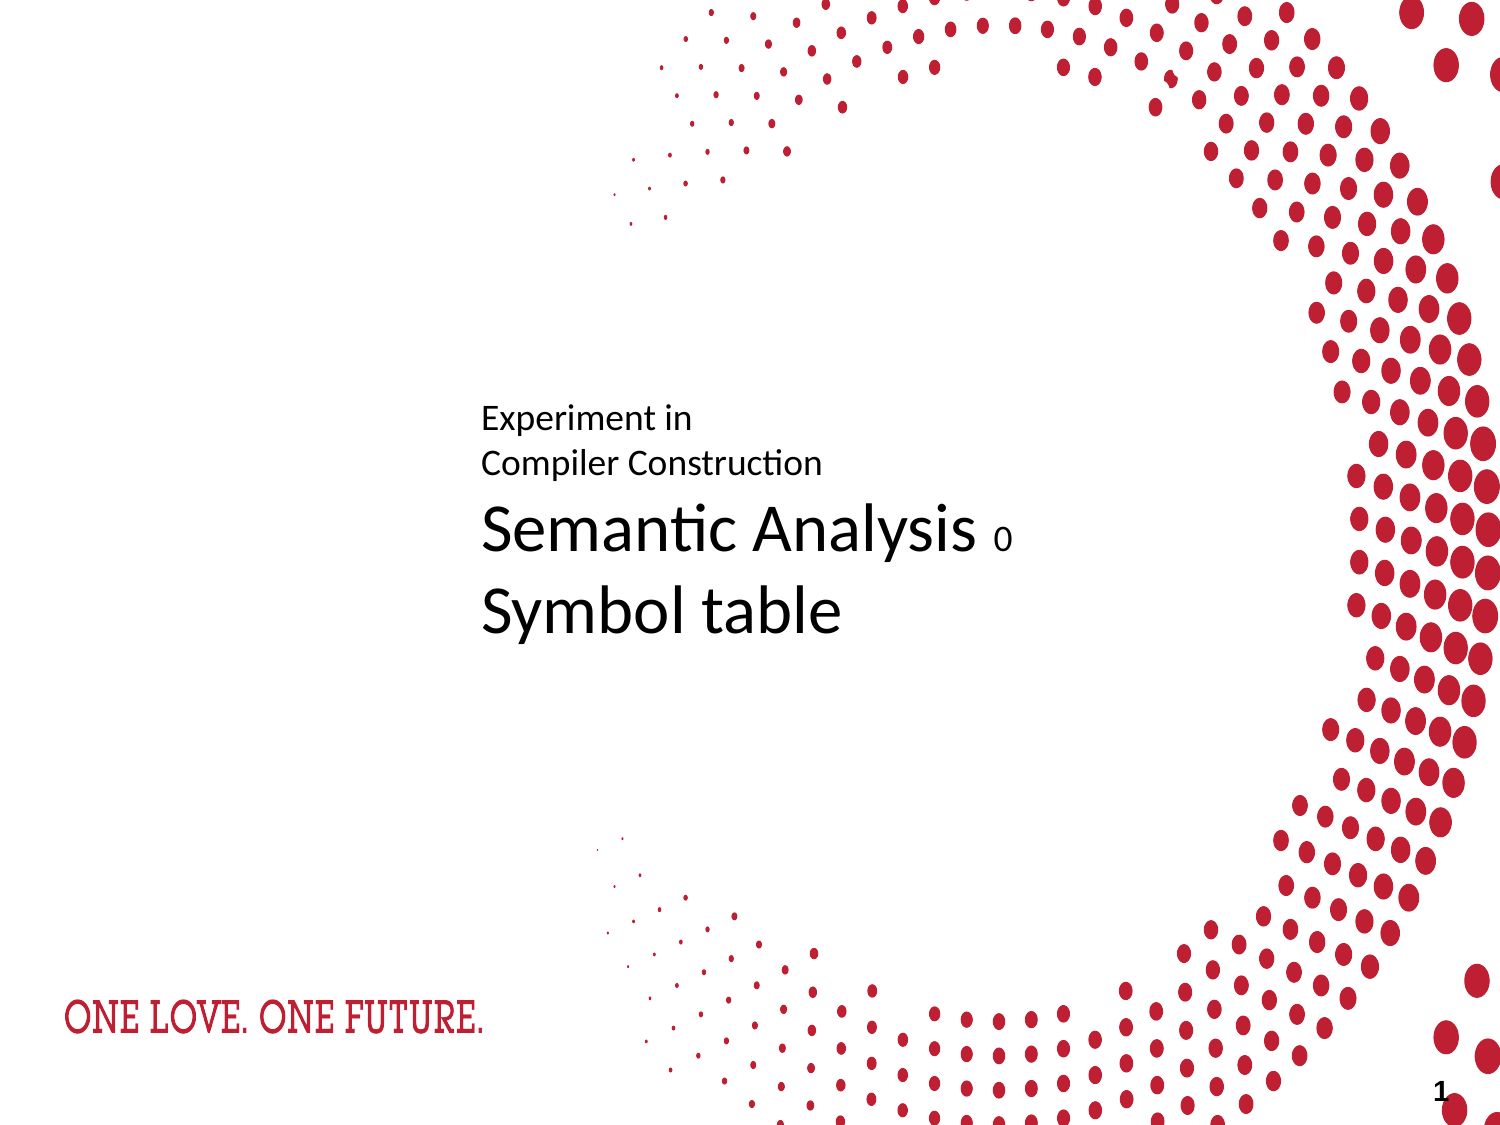

Experiment in
Compiler Construction
Semantic Analysis 0
Symbol table
1